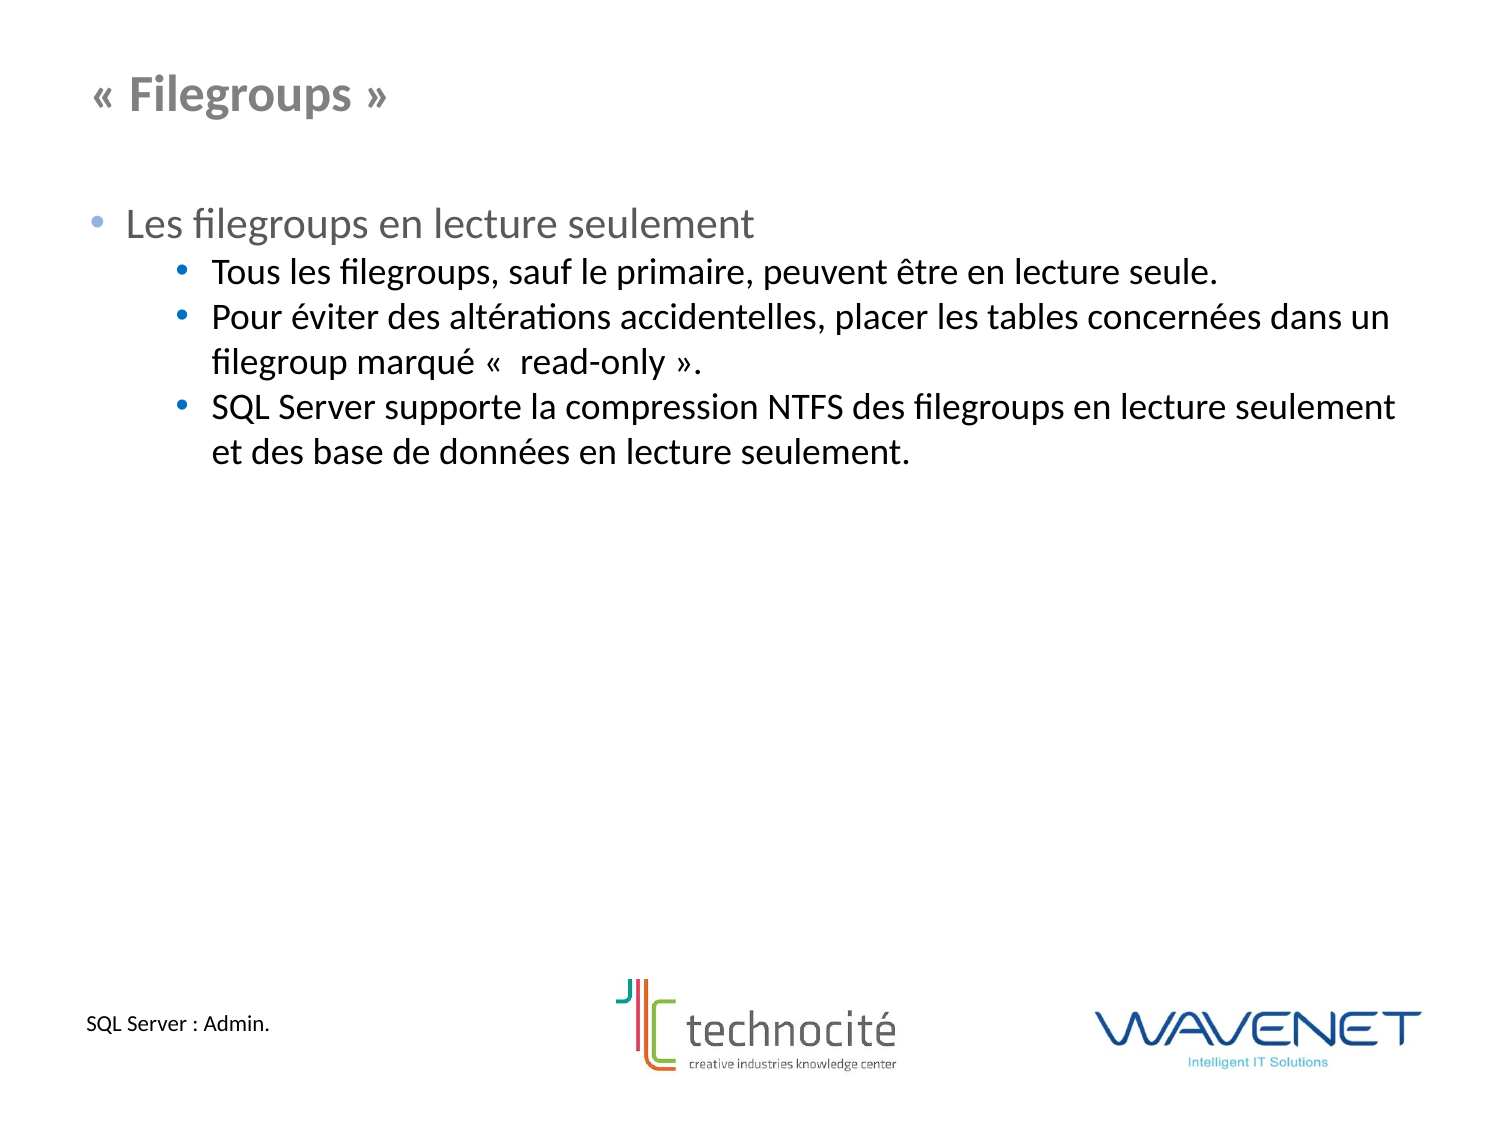

« Filegroups »
Les filegroups en lecture seulement
Tous les filegroups, sauf le primaire, peuvent être en lecture seule.
Pour éviter des altérations accidentelles, placer les tables concernées dans un filegroup marqué «  read-only ».
SQL Server supporte la compression NTFS des filegroups en lecture seulement et des base de données en lecture seulement.
SQL Server : Admin.